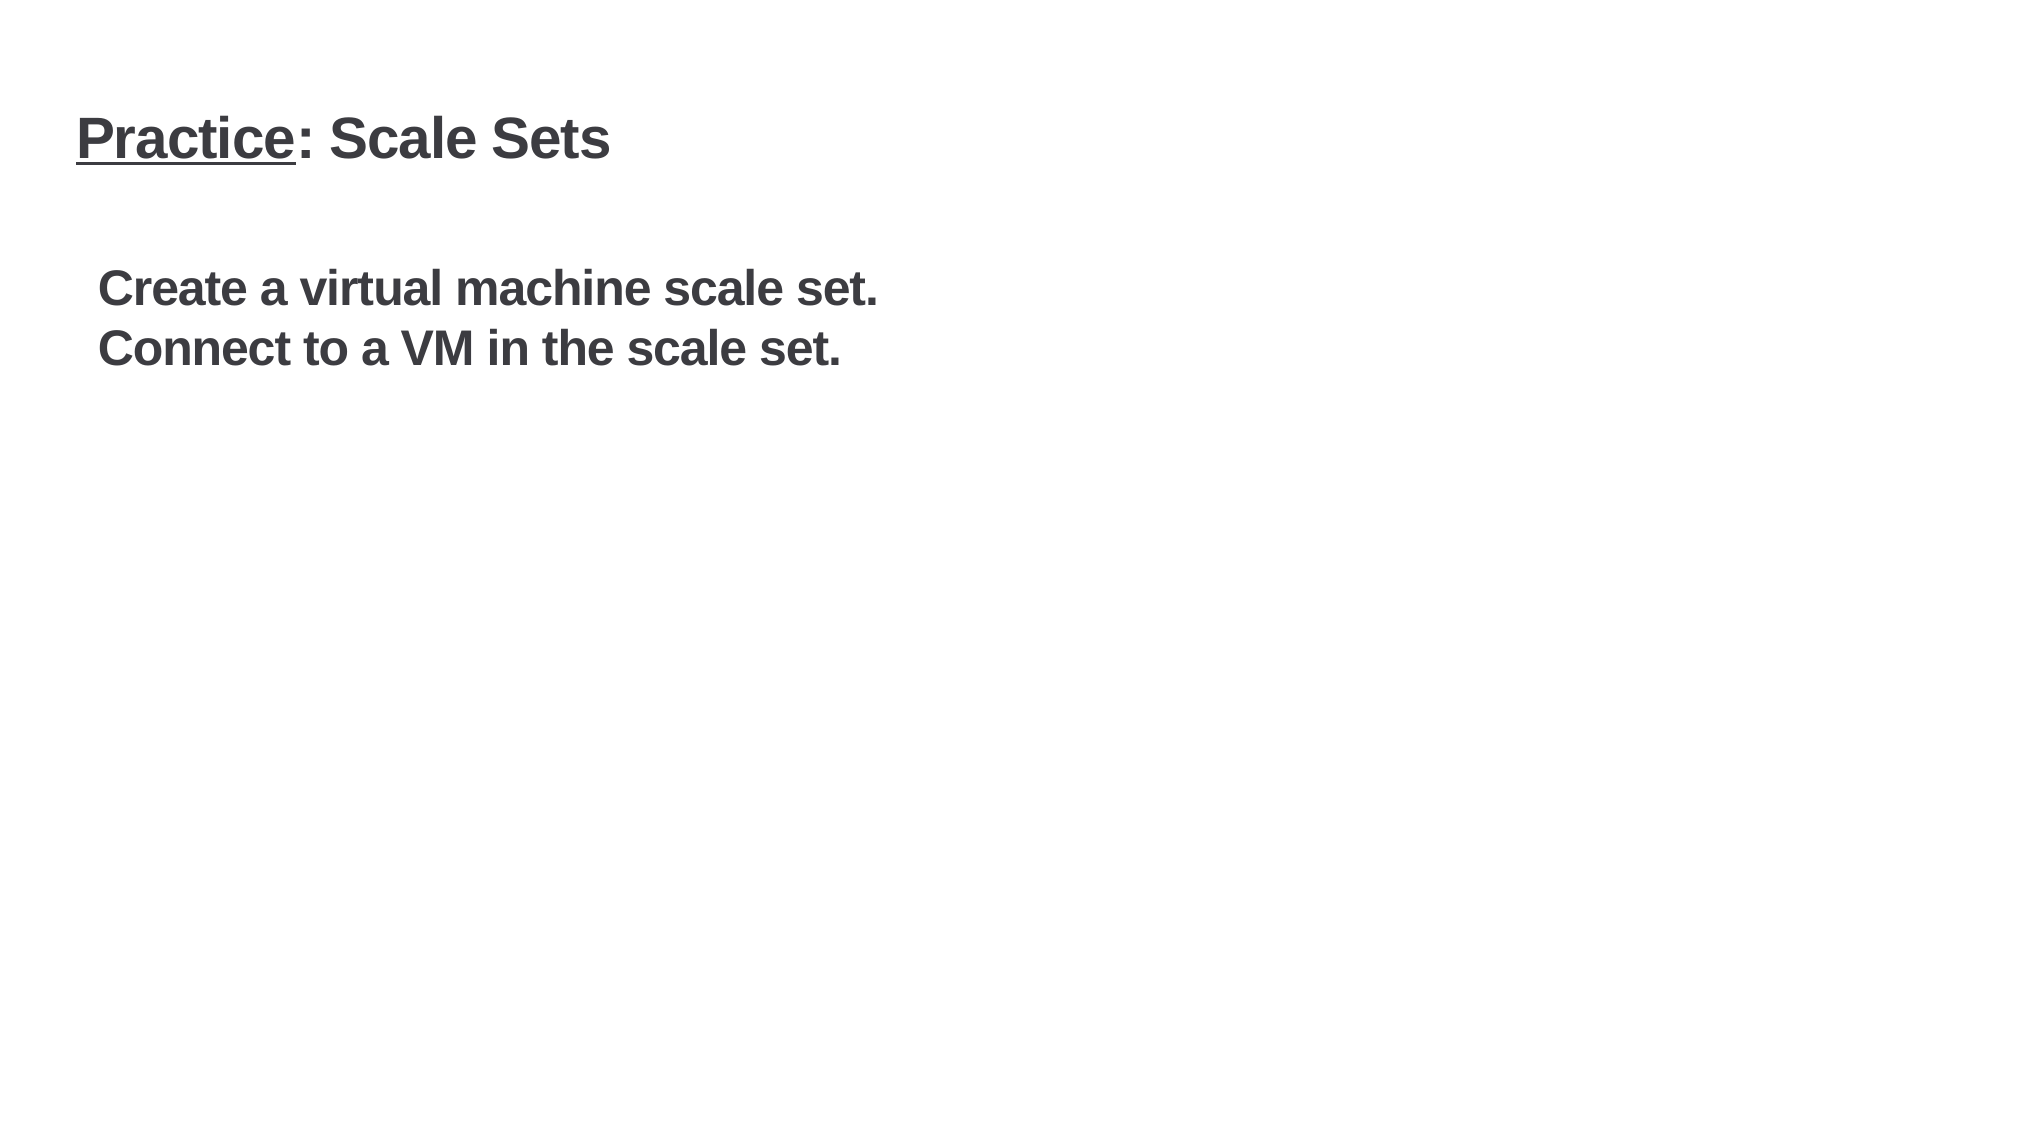

# Practice: Scale Sets
Create a virtual machine scale set.
Connect to a VM in the scale set.